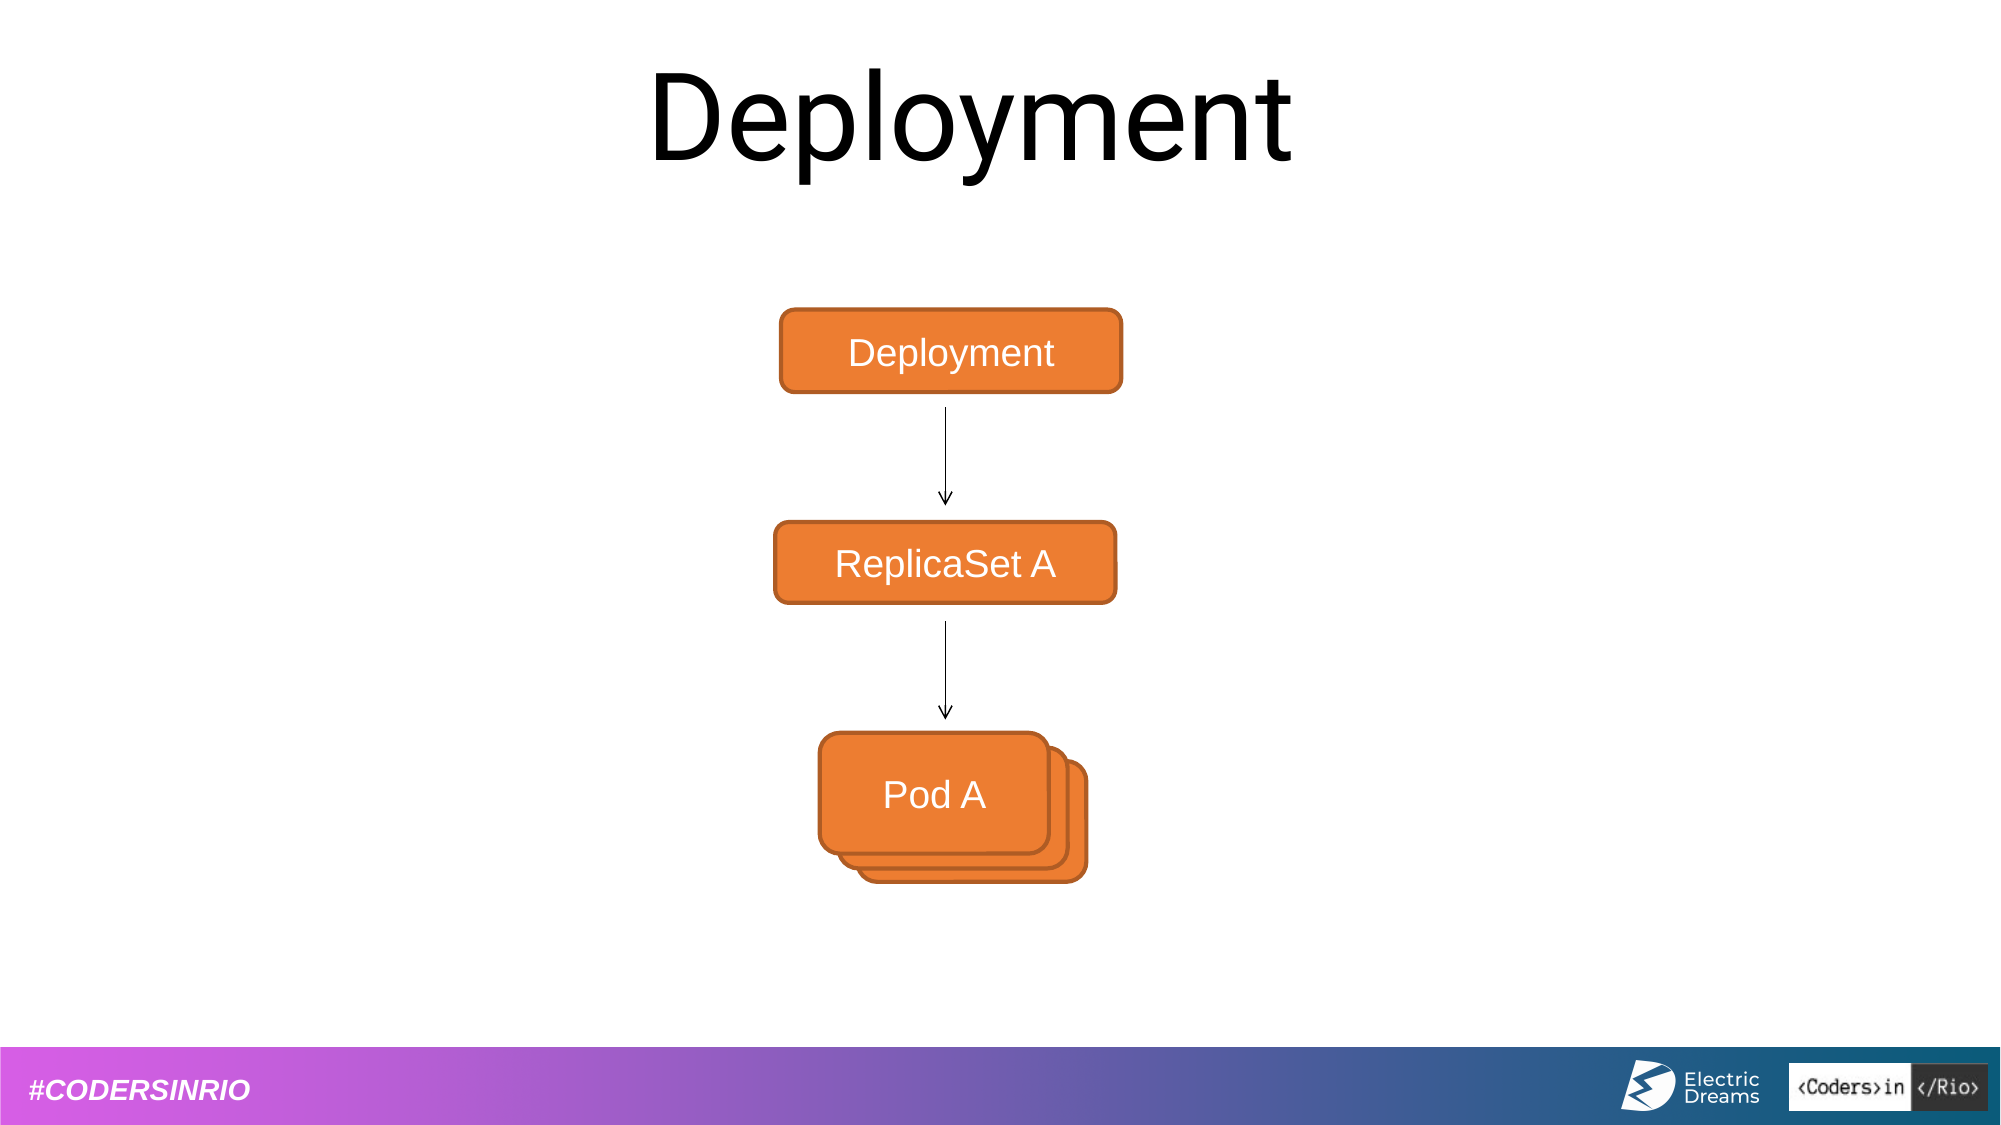

Deployment
Deployment
Cluster Kubernetes
ReplicaSet A
Pod A
Pod A
Pod A